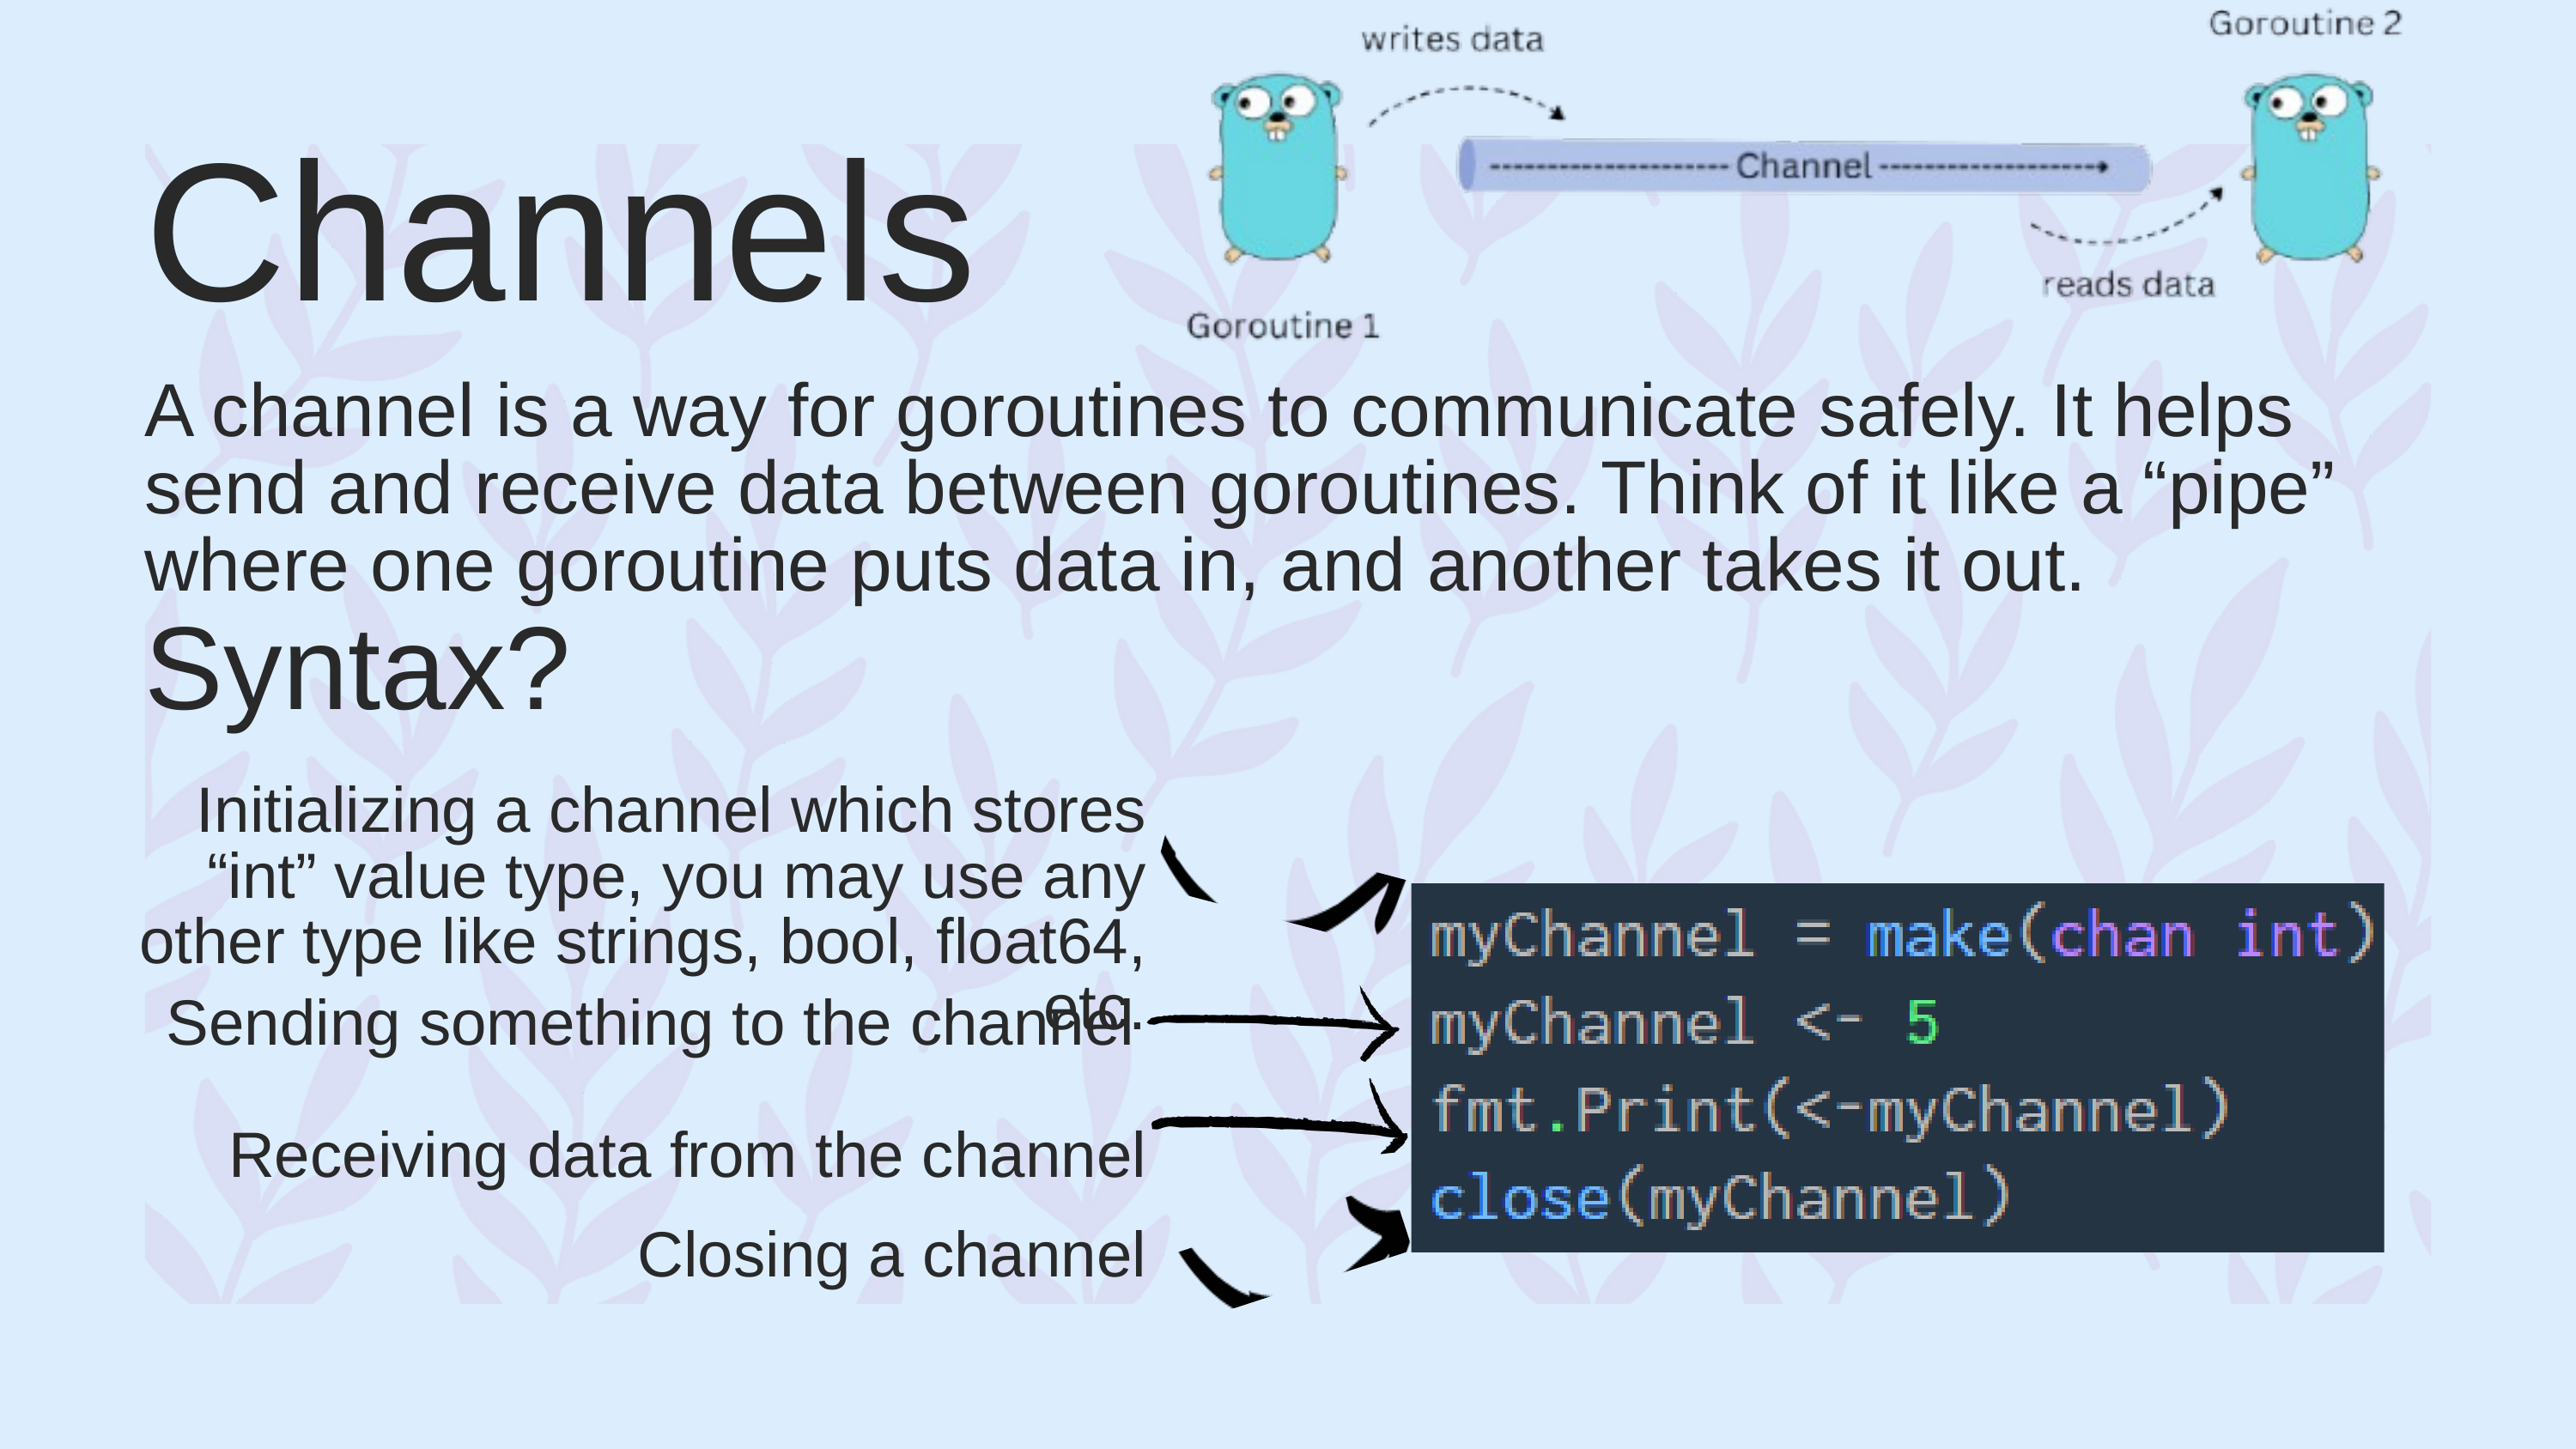

Channels
A channel is a way for goroutines to communicate safely. It helps send and receive data between goroutines. Think of it like a “pipe” where one goroutine puts data in, and another takes it out.
Syntax?
Initializing a channel which stores “int” value type, you may use any other type like strings, bool, float64, etc.

Sending something to the channel

Receiving data from the channel

Closing a channel